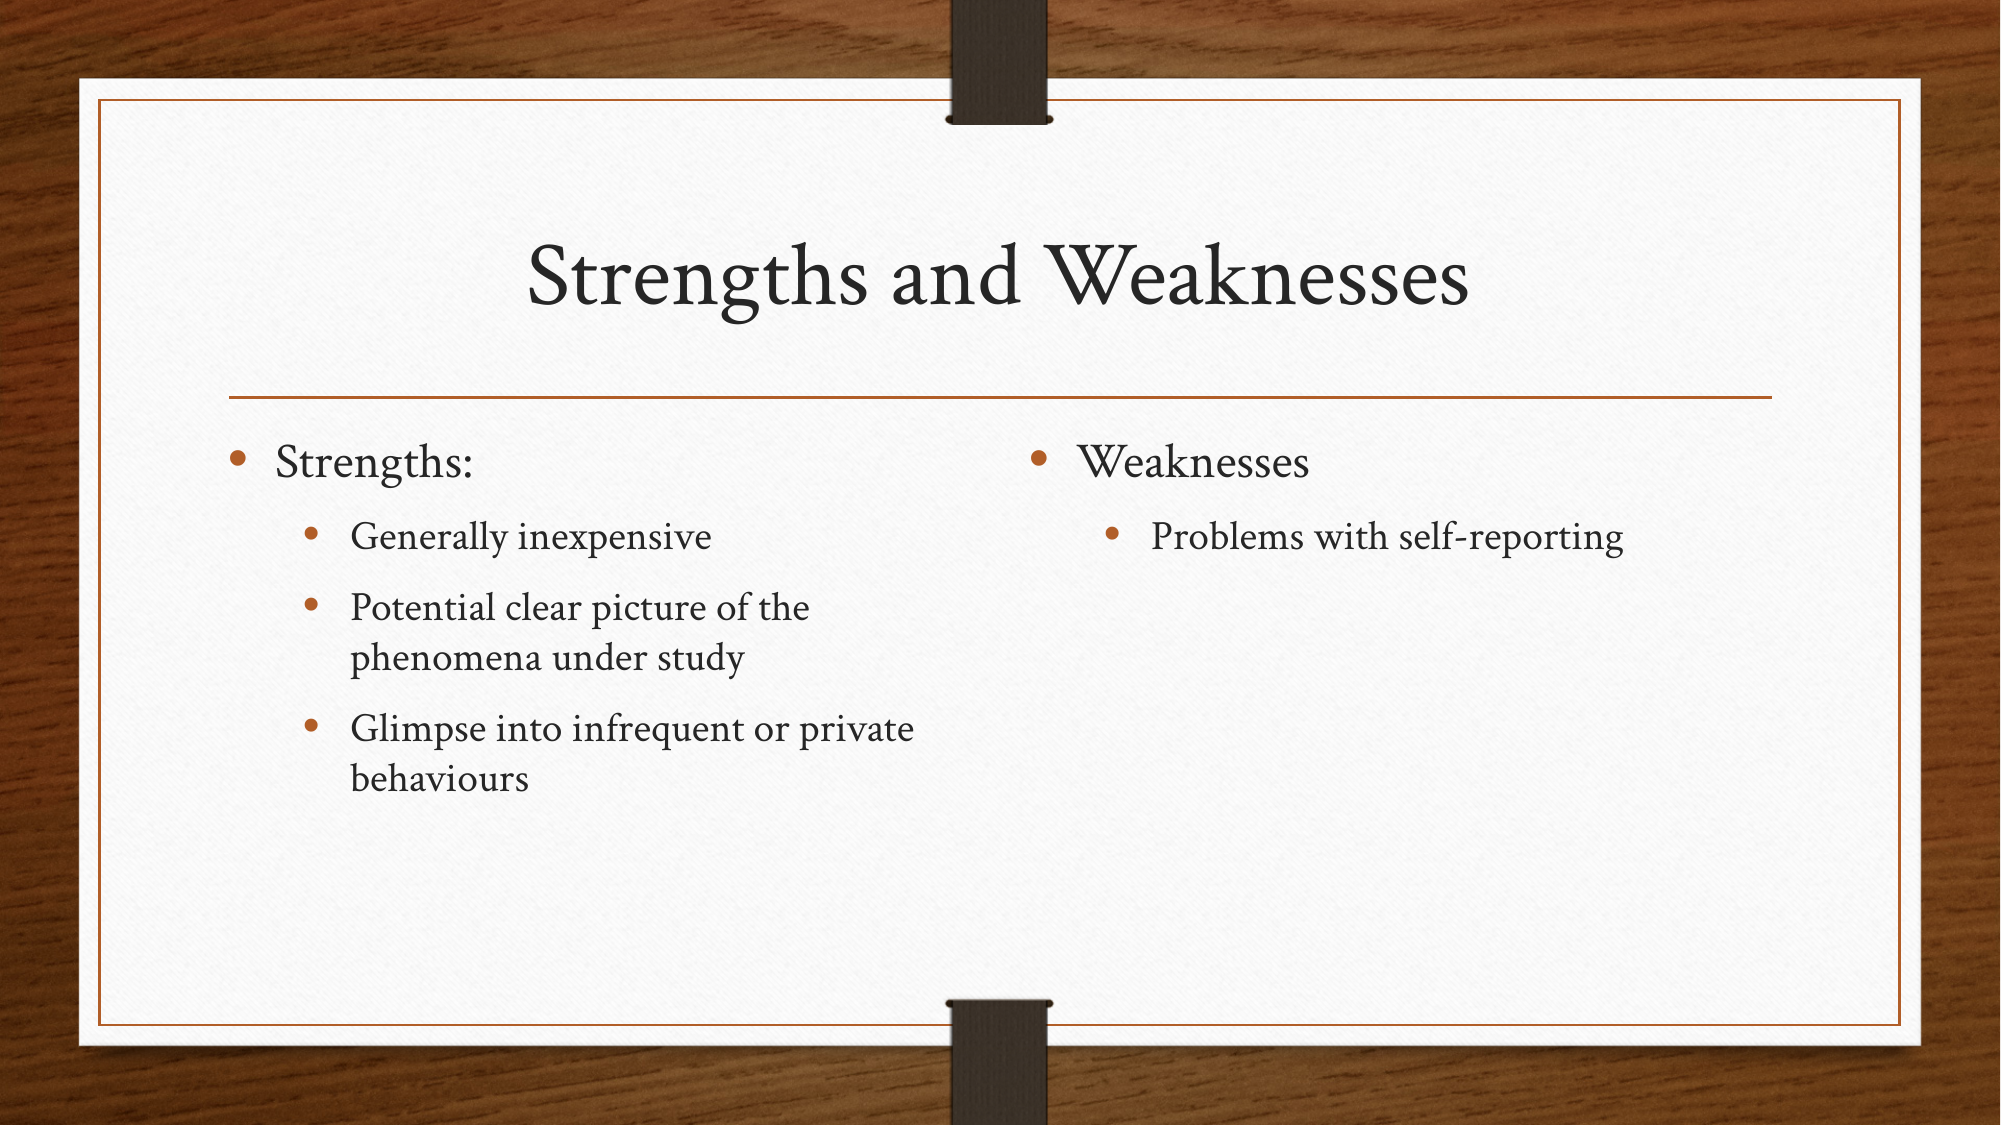

# Strengths and Weaknesses
Strengths:
Generally inexpensive
Potential clear picture of the phenomena under study
Glimpse into infrequent or private behaviours
Weaknesses
Problems with self-reporting